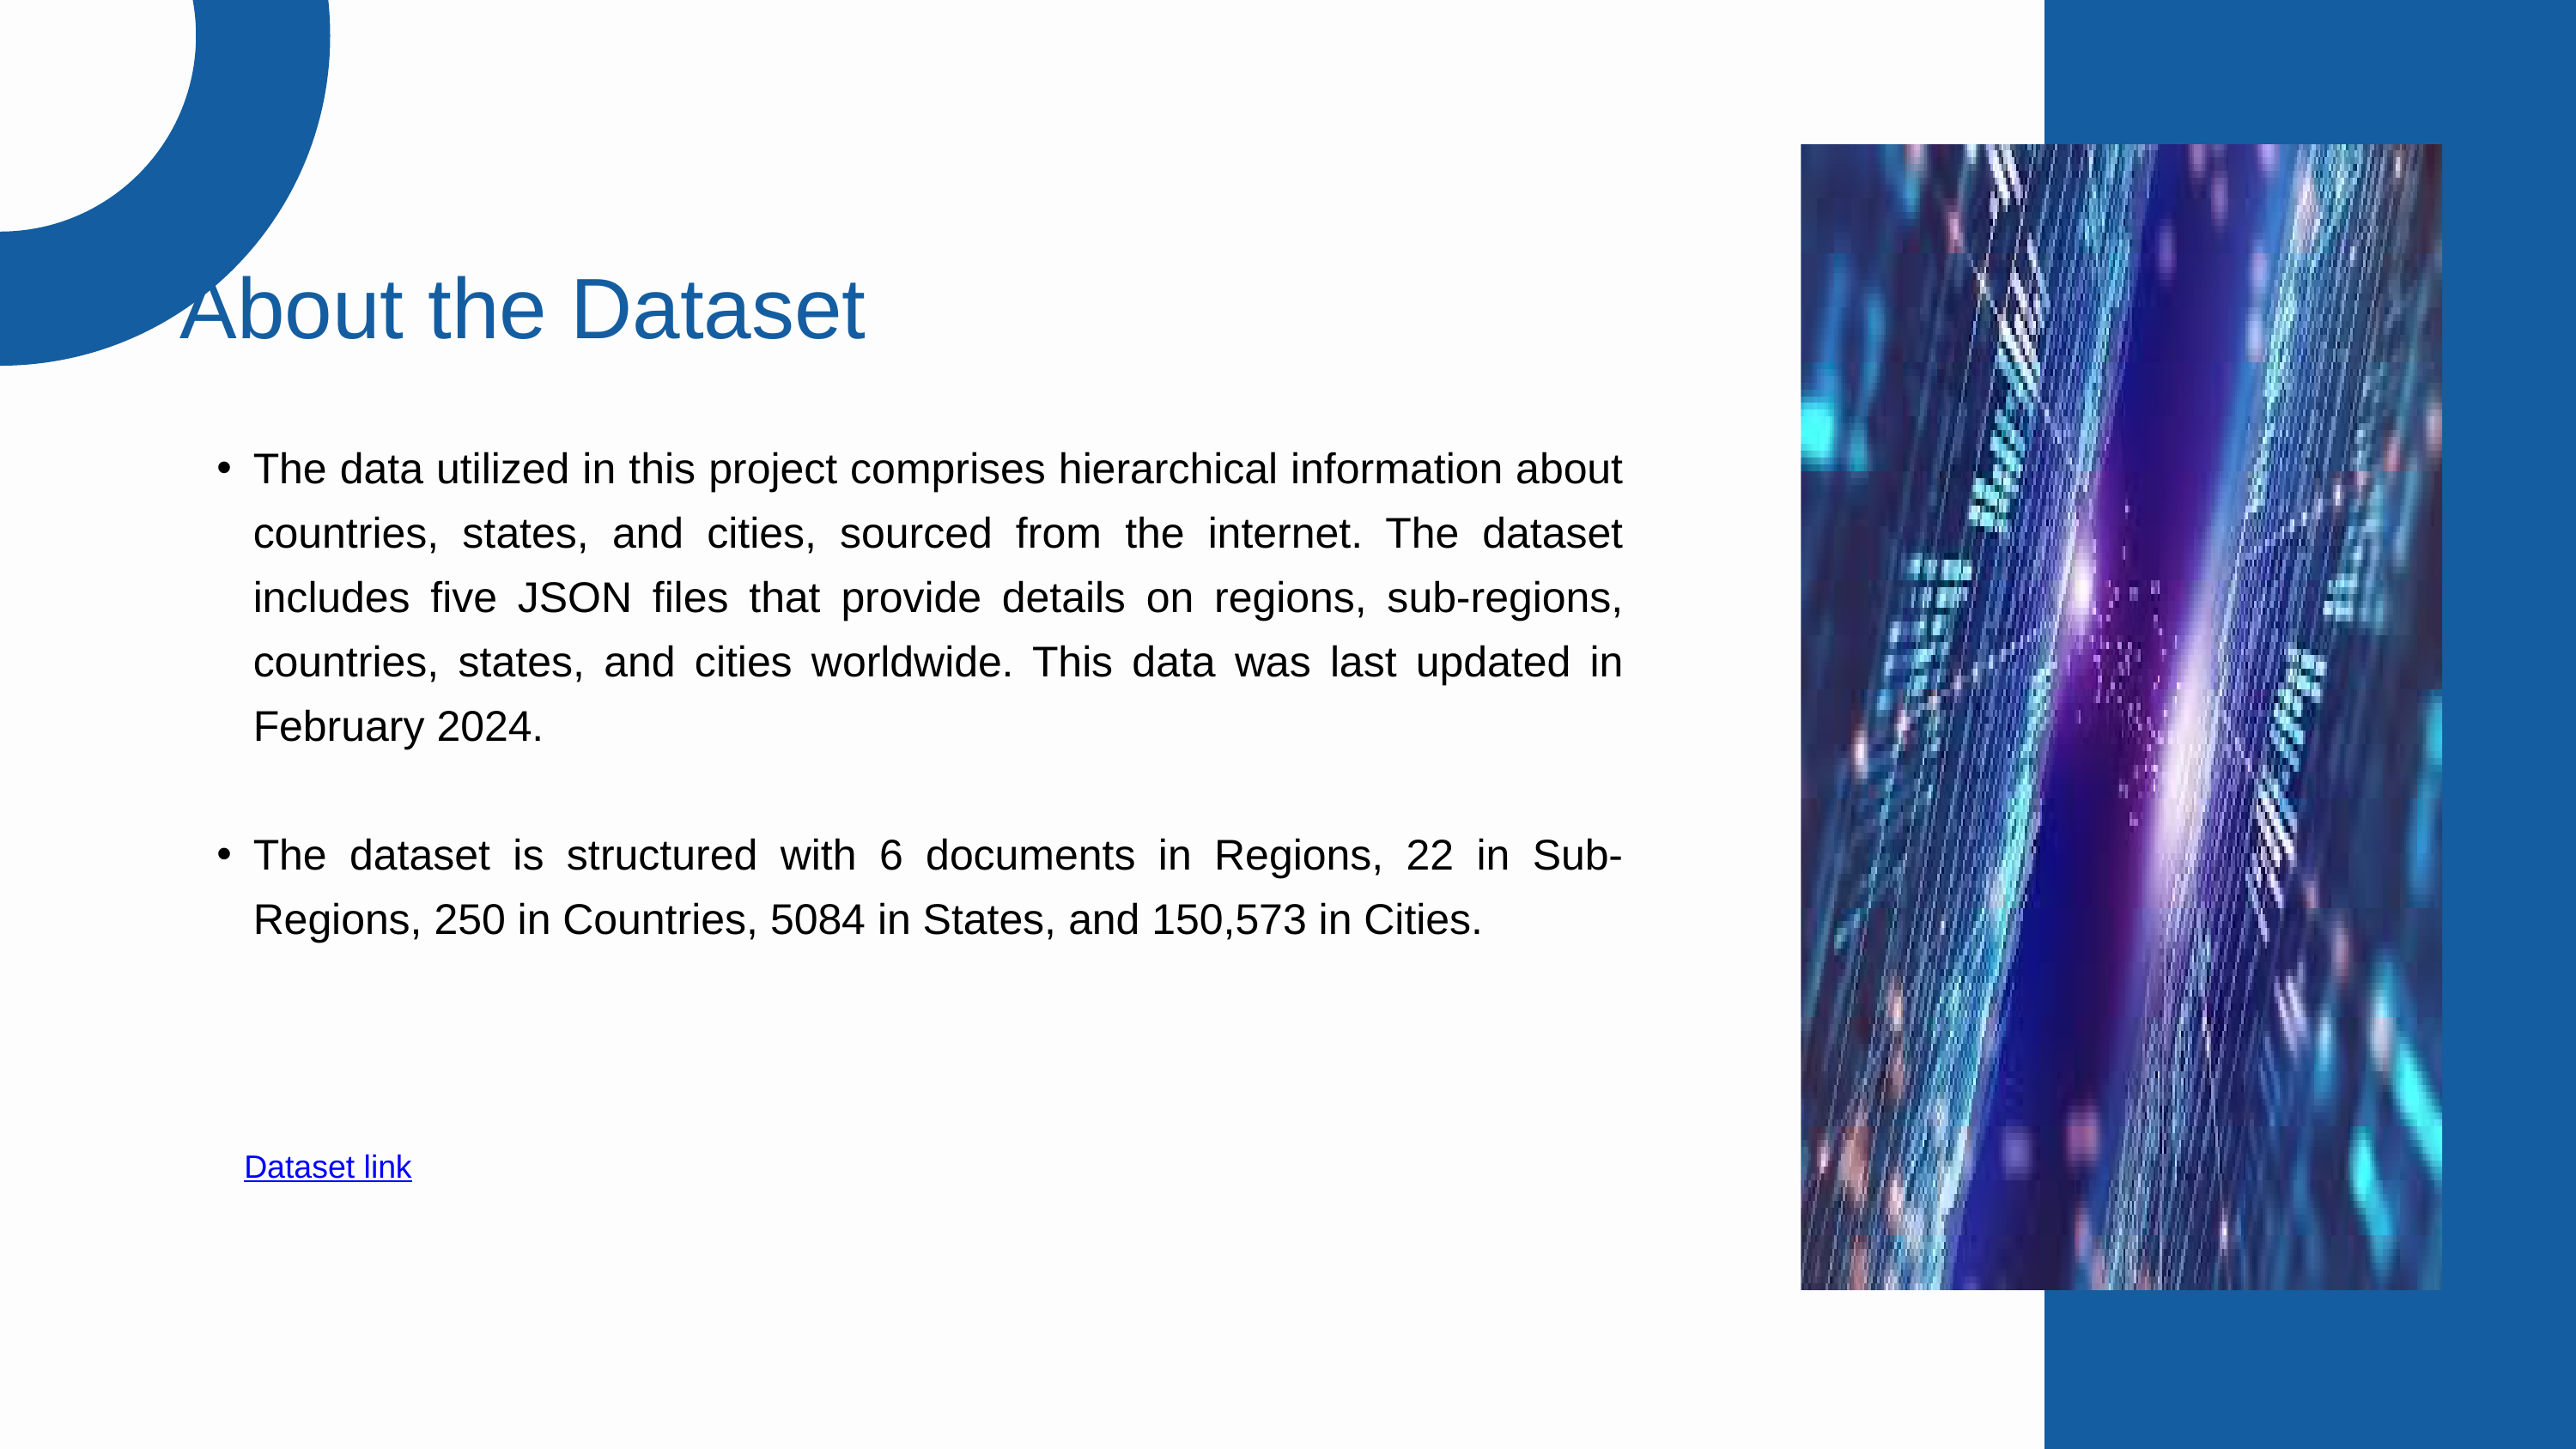

About the Dataset

The data utilized in this project comprises hierarchical information about countries, states, and cities, sourced from the internet. The dataset includes five JSON files that provide details on regions, sub-regions, countries, states, and cities worldwide. This data was last updated in February 2024.

The dataset is structured with 6 documents in Regions, 22 in Sub-Regions, 250 in Countries, 5084 in States, and 150,573 in Cities.
Dataset link